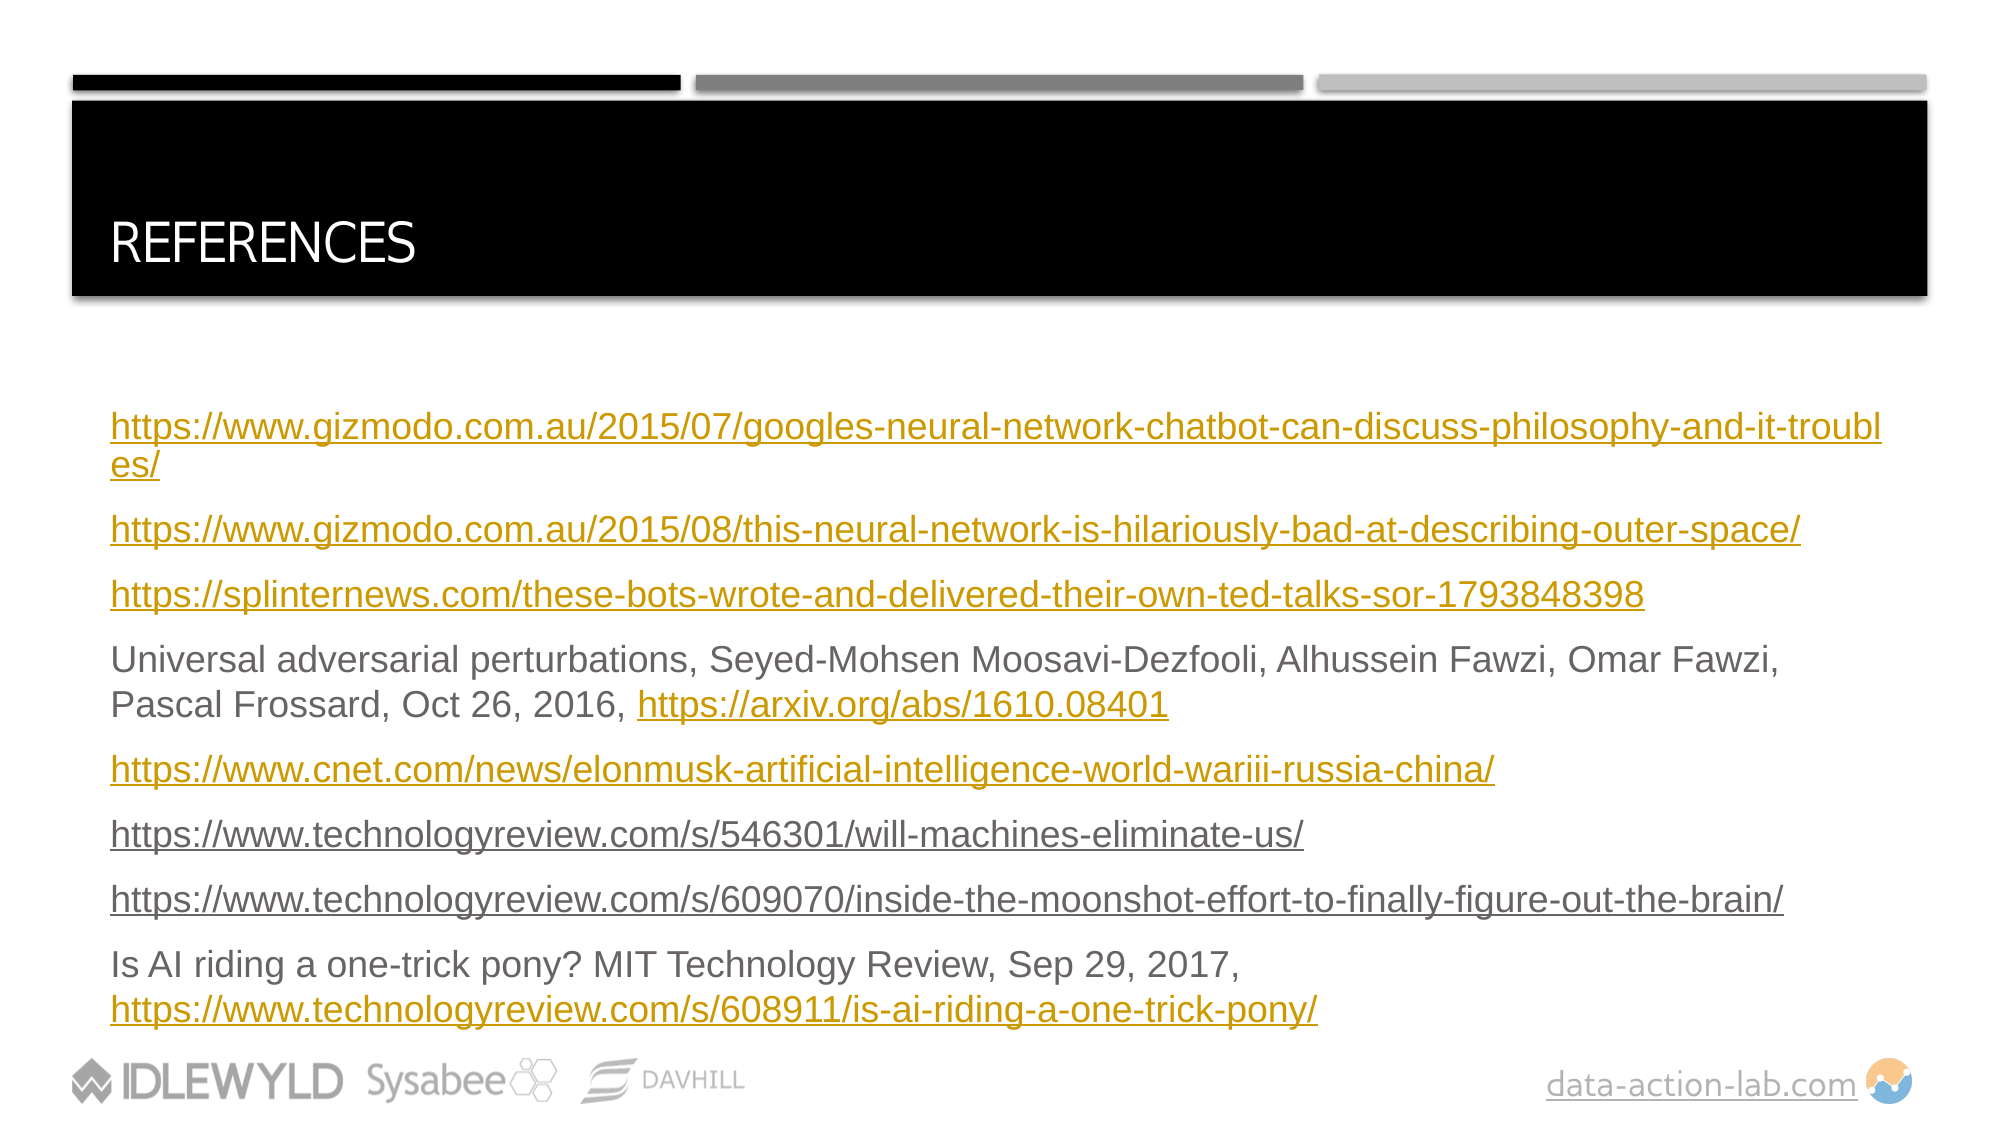

# References
https://www.gizmodo.com.au/2015/07/googles-neural-network-chatbot-can-discuss-philosophy-and-it-troubles/
https://www.gizmodo.com.au/2015/08/this-neural-network-is-hilariously-bad-at-describing-outer-space/
https://splinternews.com/these-bots-wrote-and-delivered-their-own-ted-talks-sor-1793848398
Universal adversarial perturbations, Seyed-Mohsen Moosavi-Dezfooli, Alhussein Fawzi, Omar Fawzi, Pascal Frossard, Oct 26, 2016, https://arxiv.org/abs/1610.08401
https://www.cnet.com/news/elonmusk-artificial-intelligence-world-wariii-russia-china/
https://www.technologyreview.com/s/546301/will-machines-eliminate-us/
https://www.technologyreview.com/s/609070/inside-the-moonshot-effort-to-finally-figure-out-the-brain/
Is AI riding a one-trick pony? MIT Technology Review, Sep 29, 2017, https://www.technologyreview.com/s/608911/is-ai-riding-a-one-trick-pony/